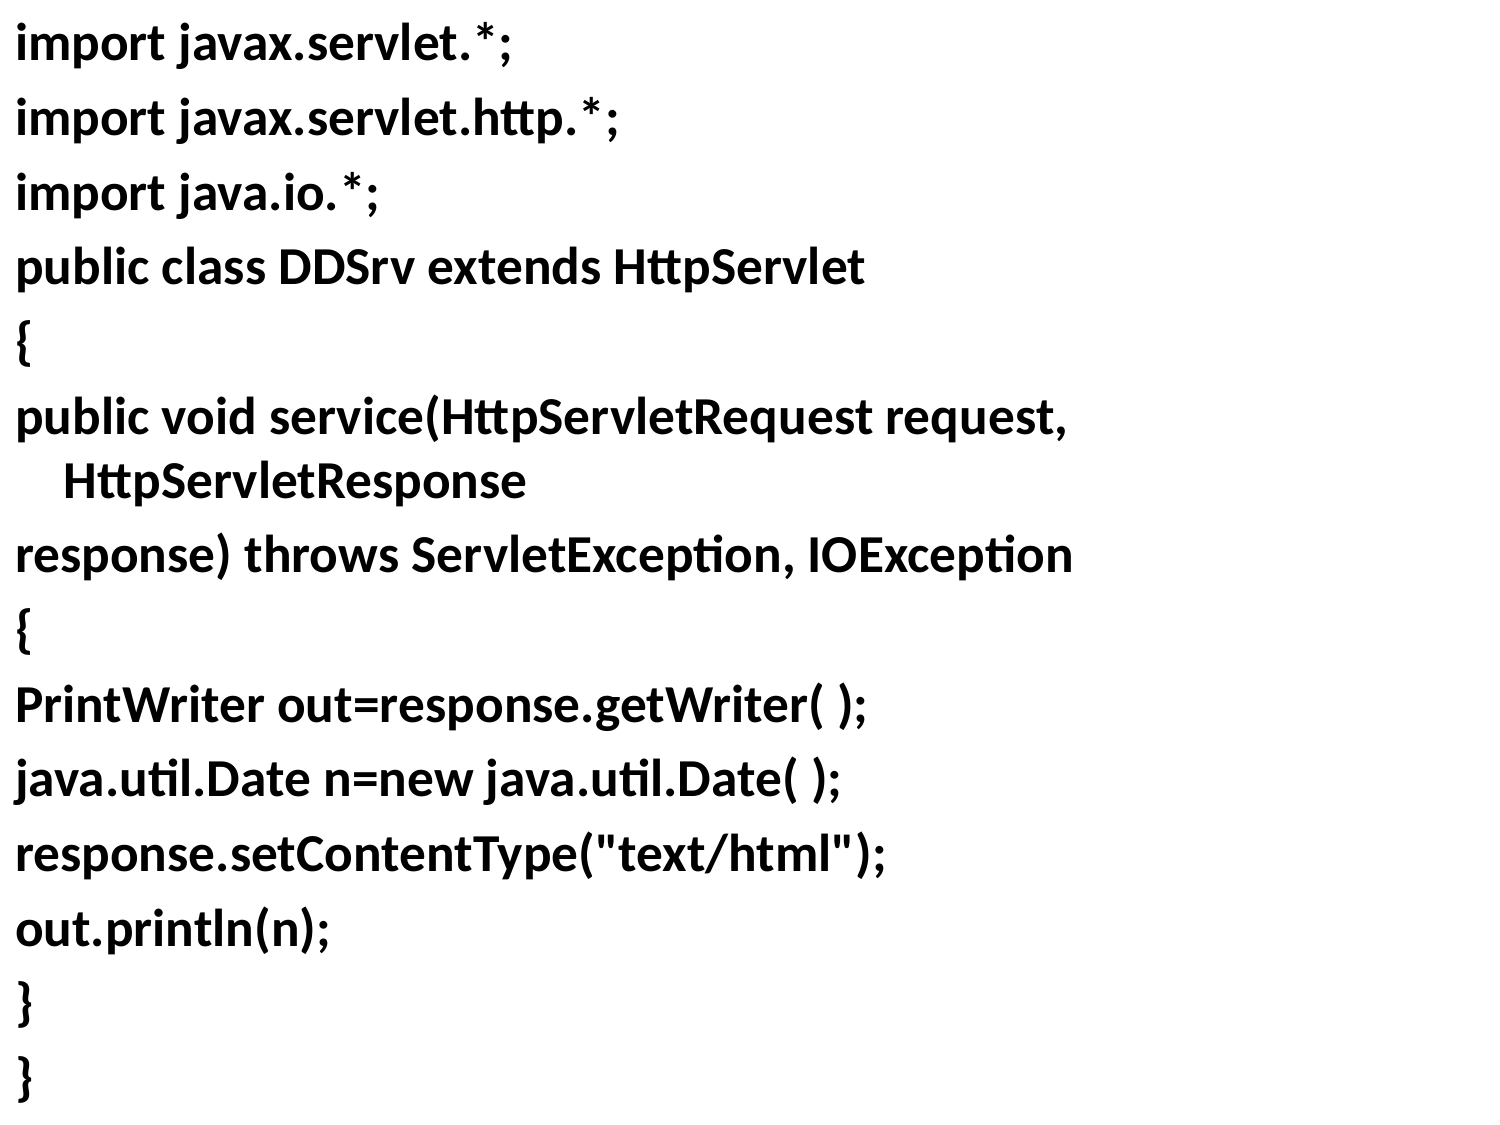

import javax.servlet.*;
import javax.servlet.http.*;
import java.io.*;
public class DDSrv extends HttpServlet
{
public void service(HttpServletRequest request, HttpServletResponse
response) throws ServletException, IOException
{
PrintWriter out=response.getWriter( );
java.util.Date n=new java.util.Date( );
response.setContentType("text/html");
out.println(n);
}
}